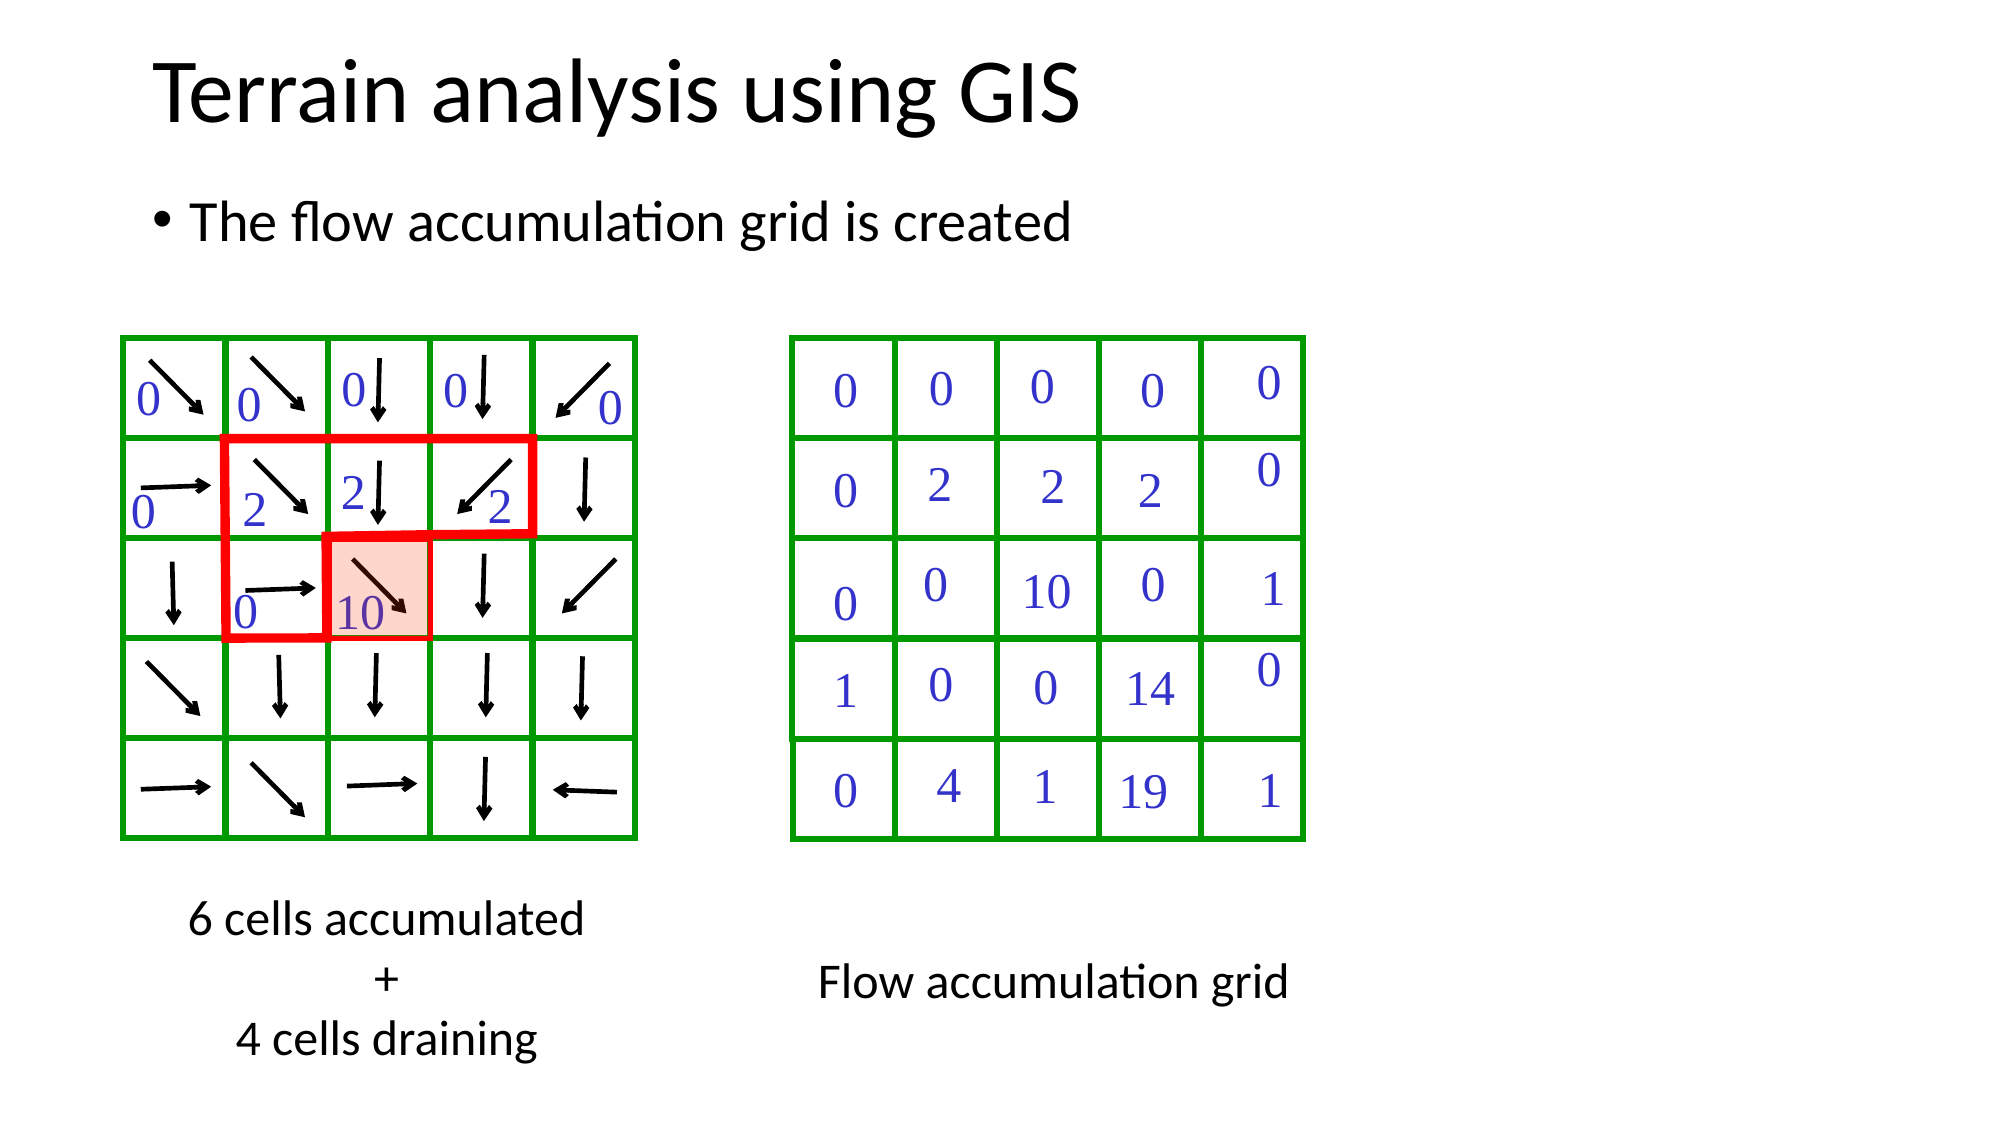

# Terrain analysis using GIS
The flow accumulation grid is created

0
2
0
0
0
0
0
2
2
0
10

0
0
0
0
0
0
2
2
2
0
0
0
1
10
0
0
0
0
14
1
4
1
0
1
19
6 cells accumulated
+
4 cells draining
Flow accumulation grid